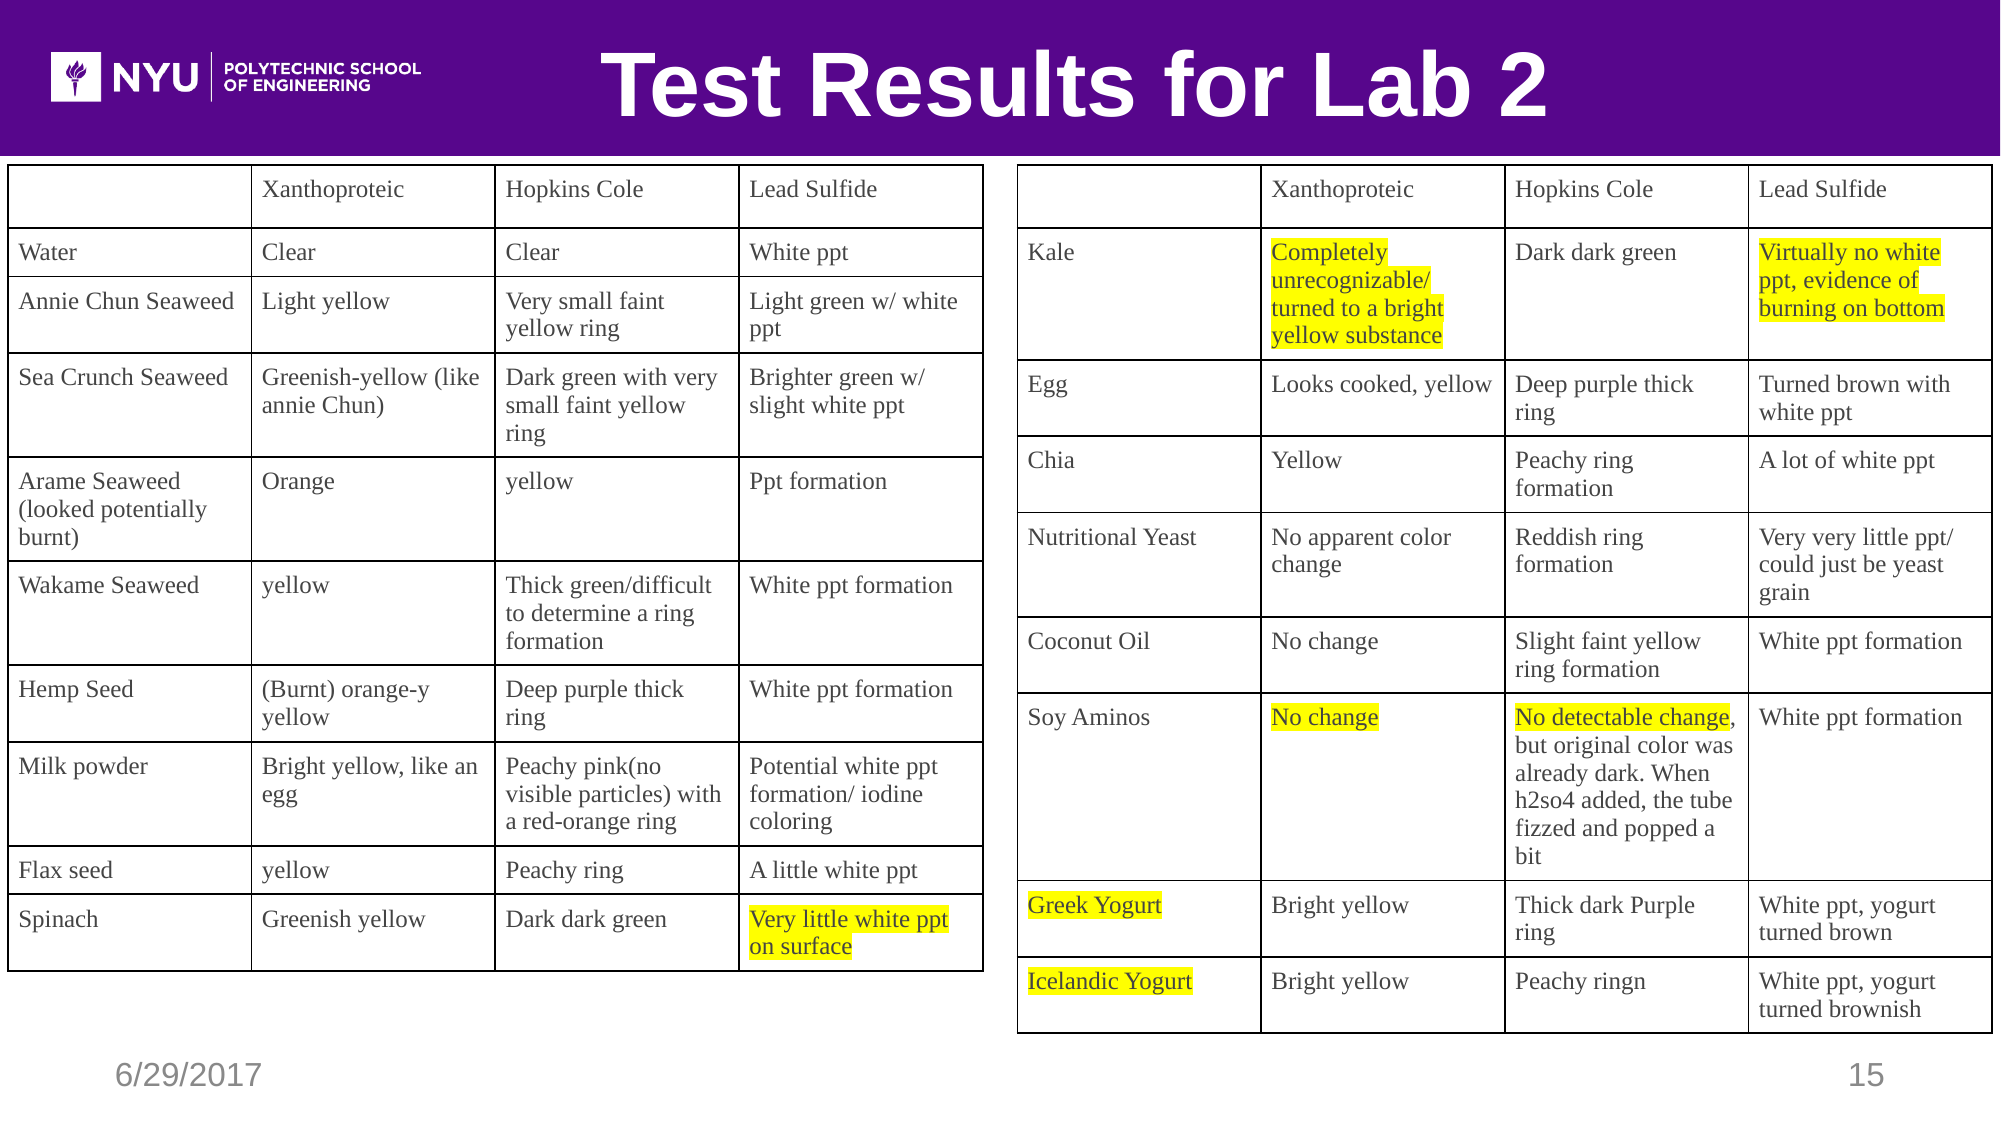

Test Results for Lab 2
|  | Xanthoproteic | Hopkins Cole | Lead Sulfide |
| --- | --- | --- | --- |
| Kale | Completely unrecognizable/ turned to a bright yellow substance | Dark dark green | Virtually no white ppt, evidence of burning on bottom |
| Egg | Looks cooked, yellow | Deep purple thick ring | Turned brown with white ppt |
| Chia | Yellow | Peachy ring formation | A lot of white ppt |
| Nutritional Yeast | No apparent color change | Reddish ring formation | Very very little ppt/ could just be yeast grain |
| Coconut Oil | No change | Slight faint yellow ring formation | White ppt formation |
| Soy Aminos | No change | No detectable change, but original color was already dark. When h2so4 added, the tube fizzed and popped a bit | White ppt formation |
| Greek Yogurt | Bright yellow | Thick dark Purple ring | White ppt, yogurt turned brown |
| Icelandic Yogurt | Bright yellow | Peachy ringn | White ppt, yogurt turned brownish |
|  | Xanthoproteic | Hopkins Cole | Lead Sulfide |
| --- | --- | --- | --- |
| Water | Clear | Clear | White ppt |
| Annie Chun Seaweed | Light yellow | Very small faint yellow ring | Light green w/ white ppt |
| Sea Crunch Seaweed | Greenish-yellow (like annie Chun) | Dark green with very small faint yellow ring | Brighter green w/ slight white ppt |
| Arame Seaweed (looked potentially burnt) | Orange | yellow | Ppt formation |
| Wakame Seaweed | yellow | Thick green/difficult to determine a ring formation | White ppt formation |
| Hemp Seed | (Burnt) orange-y yellow | Deep purple thick ring | White ppt formation |
| Milk powder | Bright yellow, like an egg | Peachy pink(no visible particles) with a red-orange ring | Potential white ppt formation/ iodine coloring |
| Flax seed | yellow | Peachy ring | A little white ppt |
| Spinach | Greenish yellow | Dark dark green | Very little white ppt on surface |

6/29/2017
15